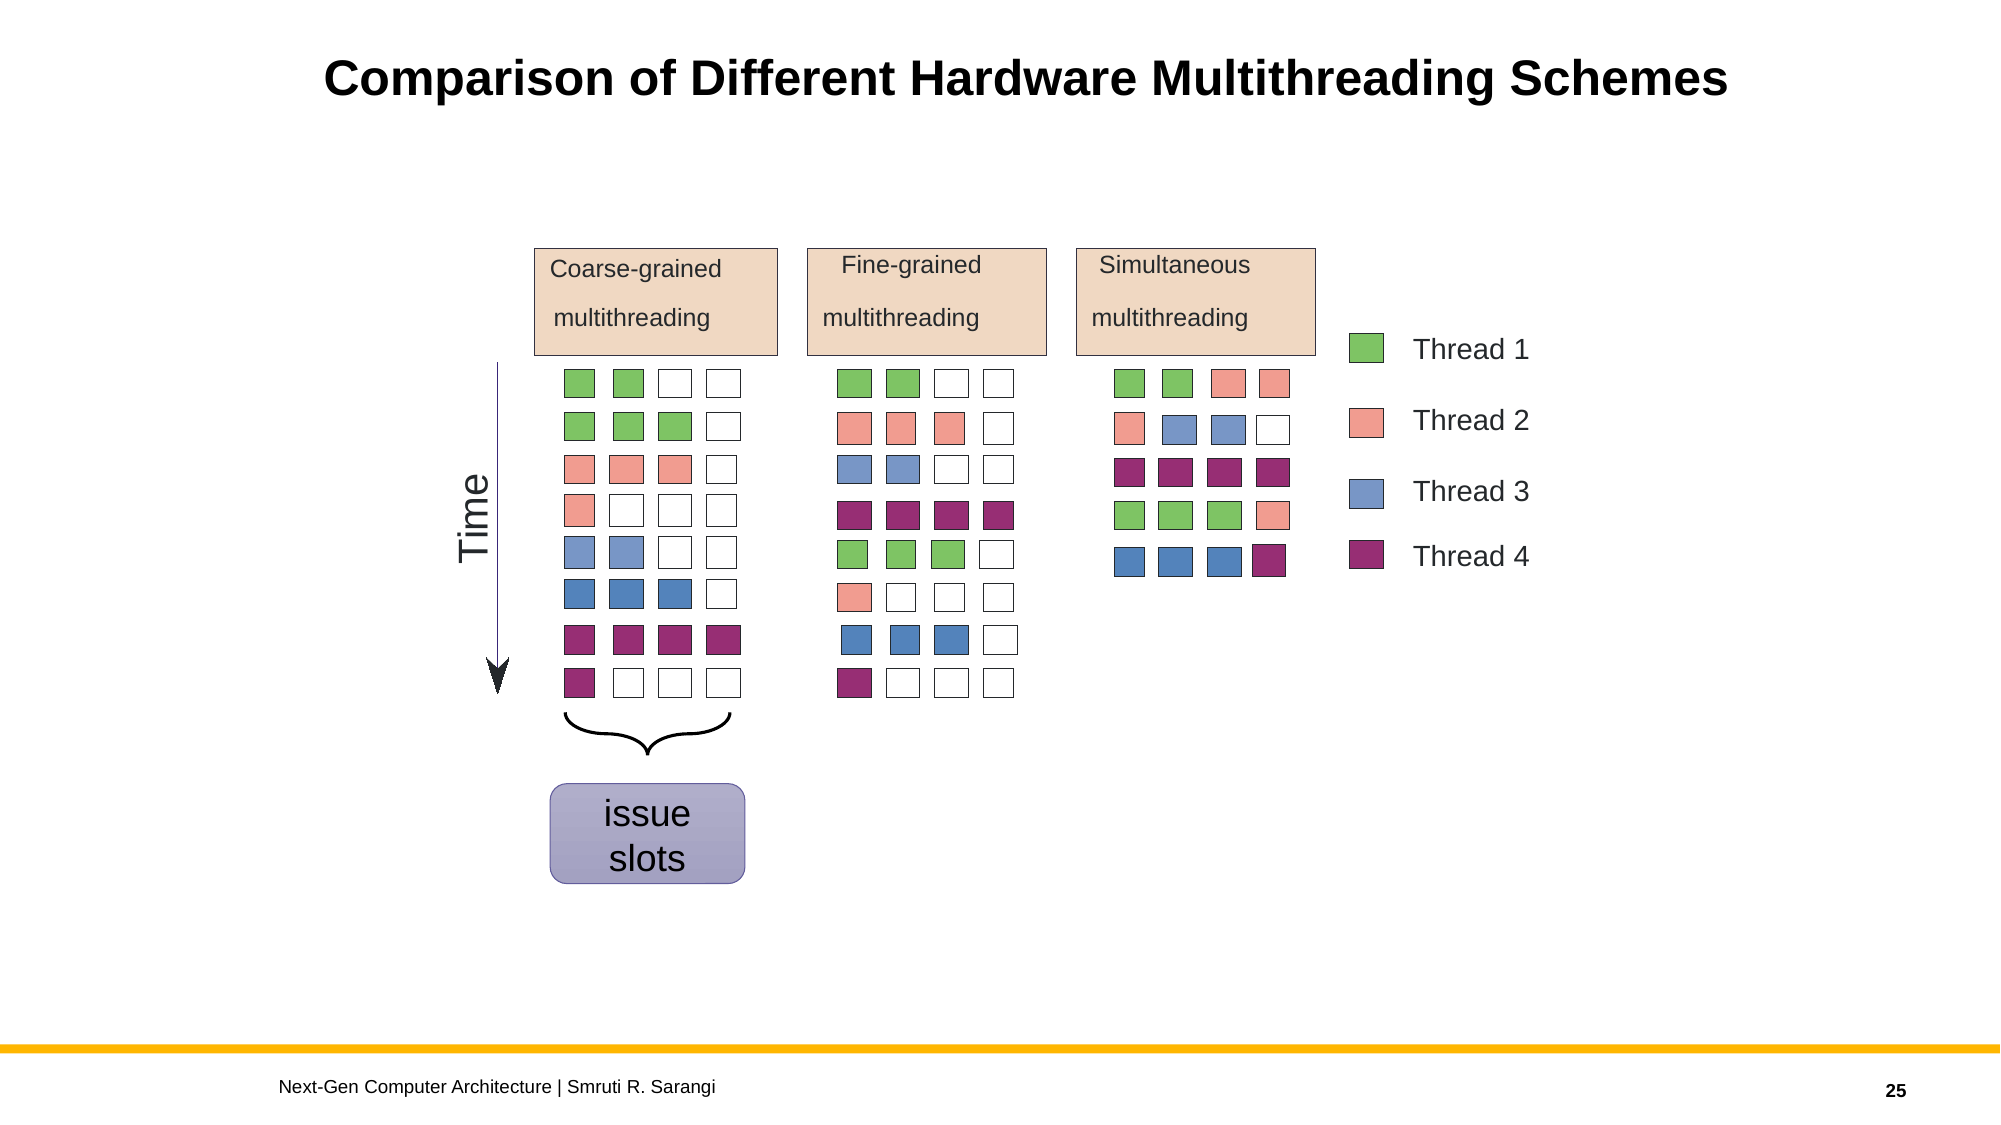

# Comparison of Different Hardware Multithreading Schemes

Fine-grained

Simultaneous
Coarse-grained
multithreading
multithreading
multithreading
Thread 1

Thread 2

e
Thread 3

m

i
T

Thread 4

issue
slots
Next-Gen Computer Architecture | Smruti R. Sarangi
25